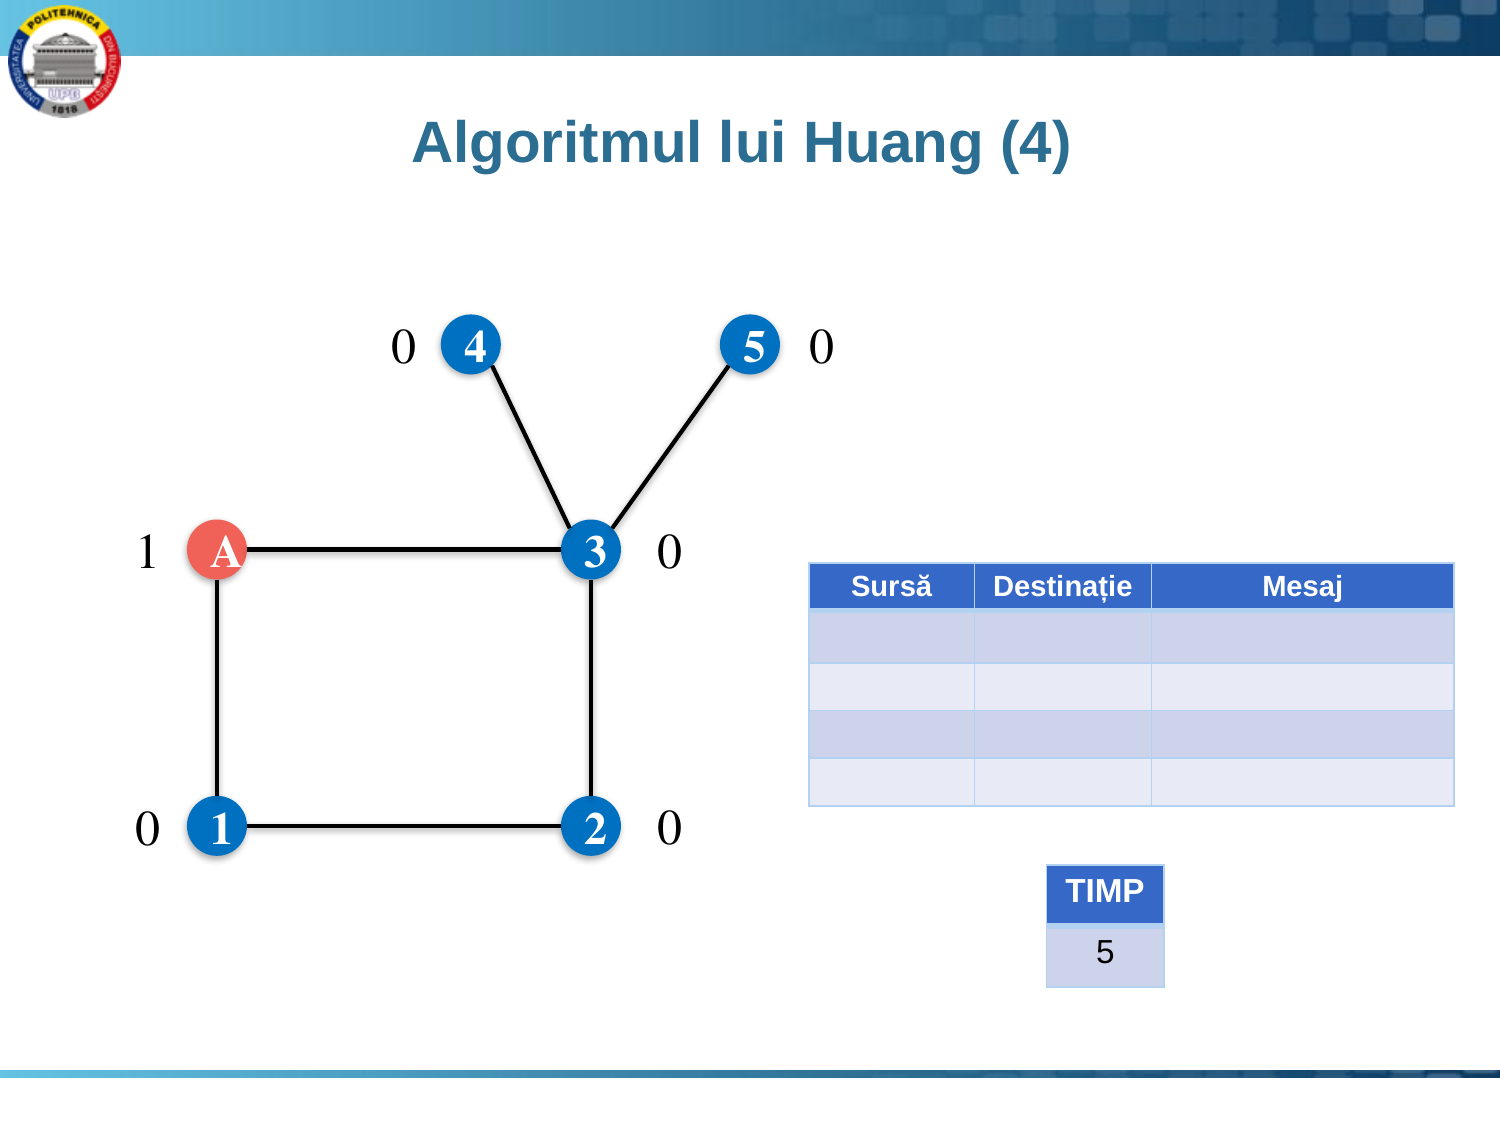

# Algoritmul lui Huang (4)
0
0
4
5
0
1
A
3
| Sursă | Destinație | Mesaj |
| --- | --- | --- |
|  |  |  |
|  |  |  |
|  |  |  |
|  |  |  |
0
0
1
2
| TIMP |
| --- |
| 5 |